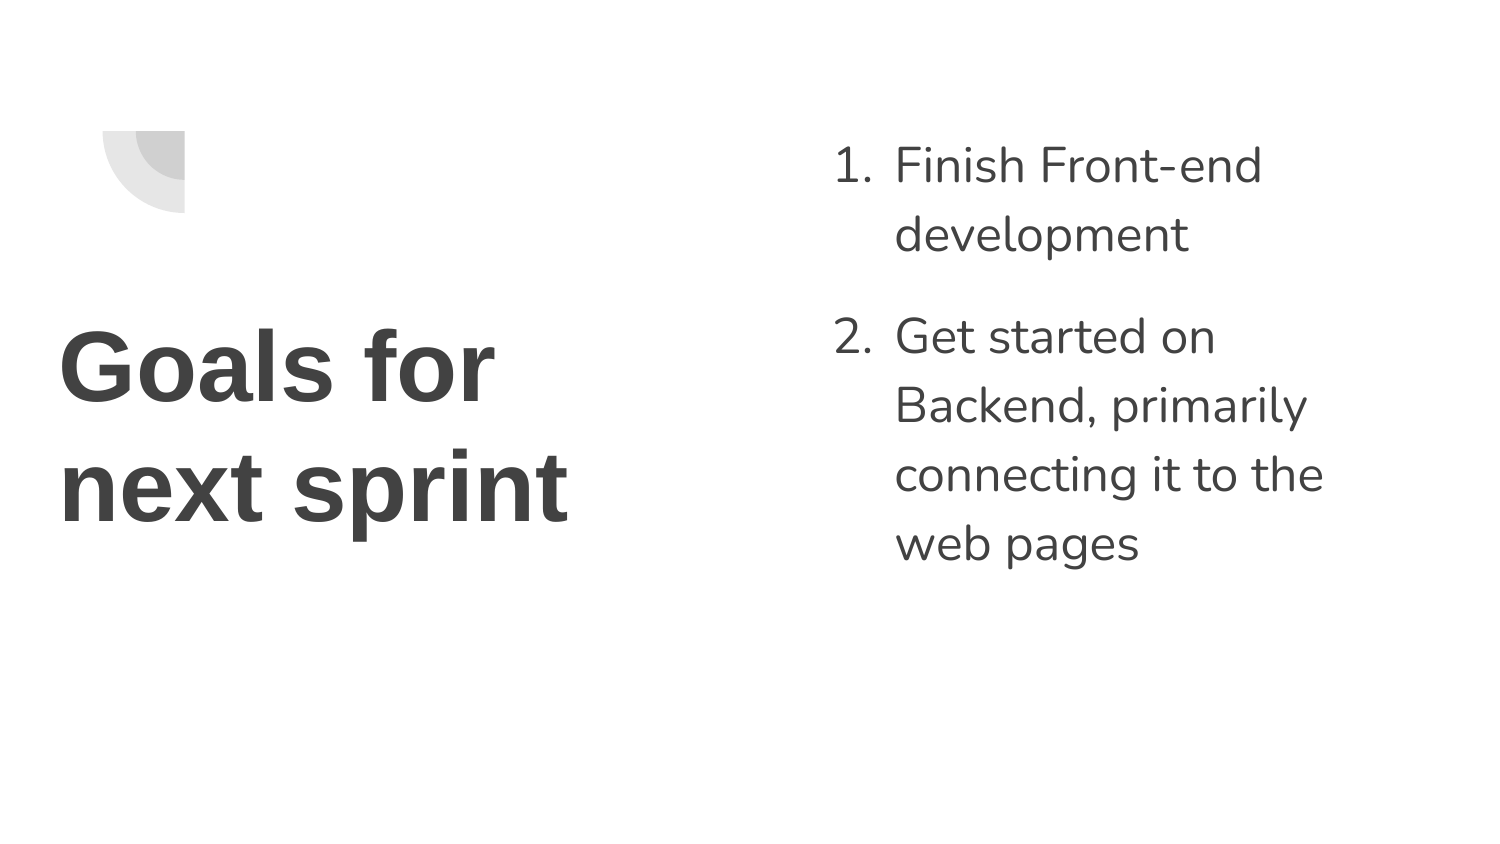

Finish Front-end development
Get started on Backend, primarily connecting it to the web pages
# Goals for next sprint